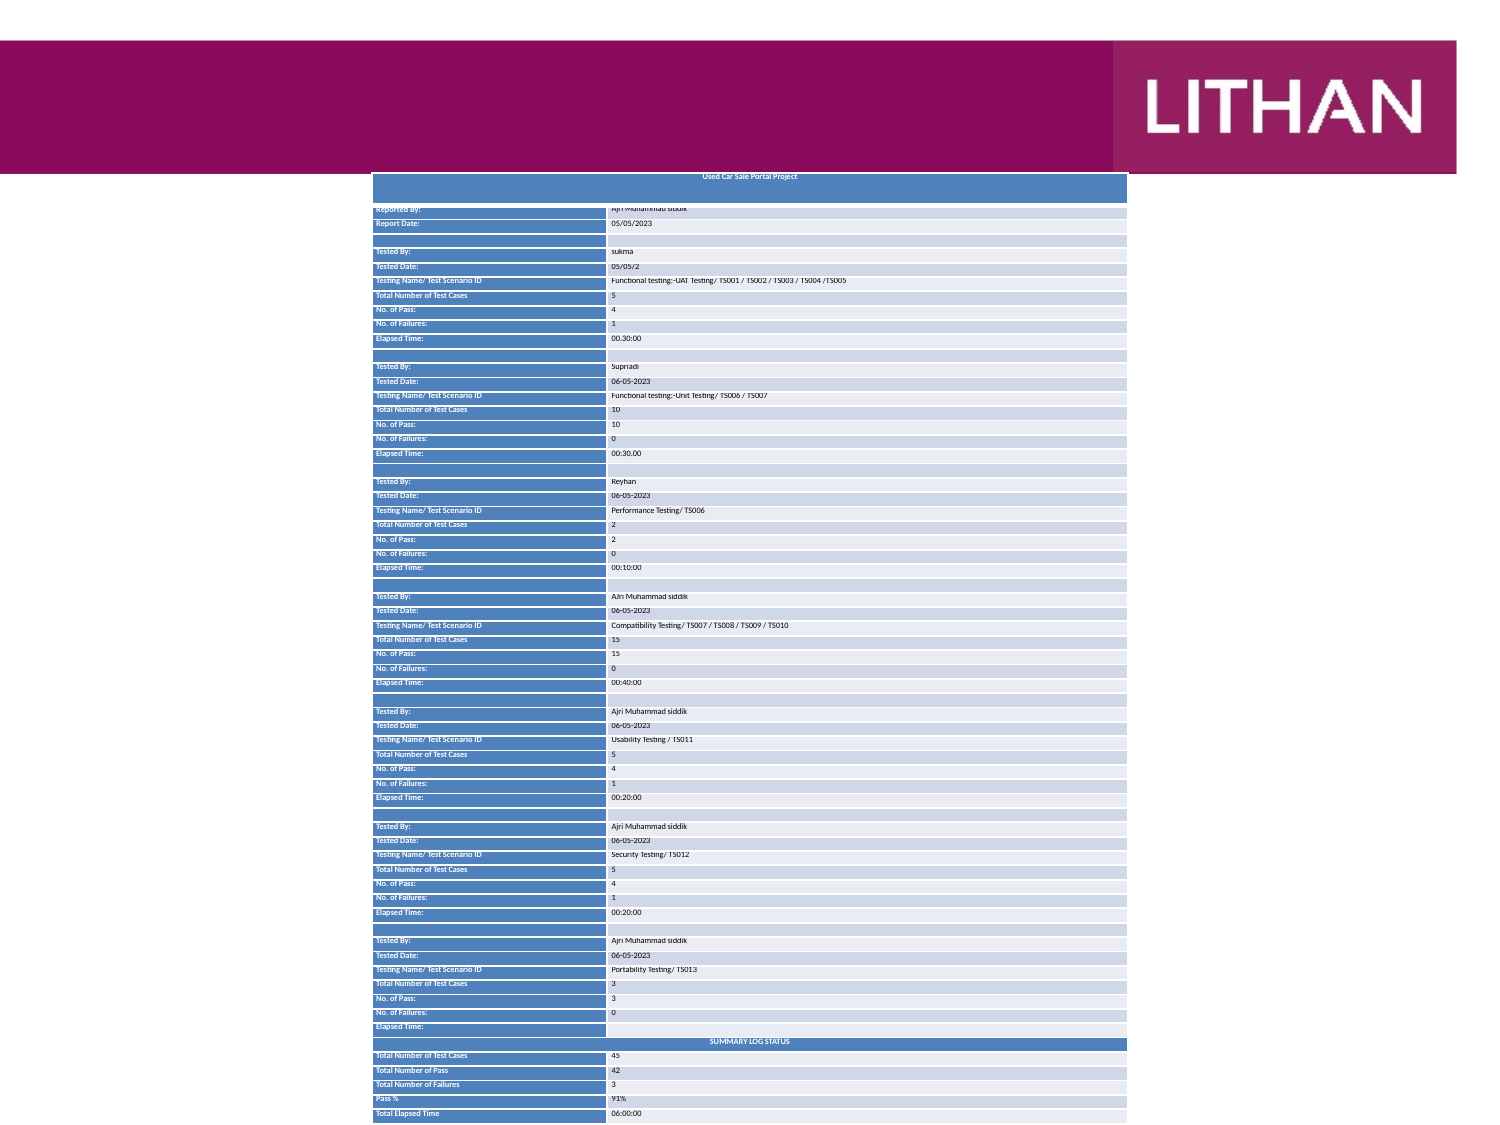

#
| Used Car Sale Portal Project |  |
| --- | --- |
| Reported By: | Ajri Muhammad siddik |
| Report Date: | 05/05/2023 |
|  |  |
| Tested By: | sukma |
| Tested Date: | 05/05/2 |
| Testing Name/ Test Scenario ID | Functional testing:-UAT Testing/ TS001 / TS002 / TS003 / TS004 /TS005 |
| Total Number of Test Cases | 5 |
| No. of Pass: | 4 |
| No. of Failures: | 1 |
| Elapsed Time: | 00.30:00 |
|  |  |
| Tested By: | Supriadi |
| Tested Date: | 06-05-2023 |
| Testing Name/ Test Scenario ID | Functional testing:-Unit Testing/ TS006 / TS007 |
| Total Number of Test Cases | 10 |
| No. of Pass: | 10 |
| No. of Failures: | 0 |
| Elapsed Time: | 00:30.00 |
|  |  |
| Tested By: | Reyhan |
| Tested Date: | 06-05-2023 |
| Testing Name/ Test Scenario ID | Performance Testing/ TS006 |
| Total Number of Test Cases | 2 |
| No. of Pass: | 2 |
| No. of Failures: | 0 |
| Elapsed Time: | 00:10:00 |
|  |  |
| Tested By: | AJri Muhammad siddik |
| Tested Date: | 06-05-2023 |
| Testing Name/ Test Scenario ID | Compatibility Testing/ TS007 / TS008 / TS009 / TS010 |
| Total Number of Test Cases | 15 |
| No. of Pass: | 15 |
| No. of Failures: | 0 |
| Elapsed Time: | 00:40:00 |
|  |  |
| Tested By: | Ajri Muhammad siddik |
| Tested Date: | 06-05-2023 |
| Testing Name/ Test Scenario ID | Usability Testing / TS011 |
| Total Number of Test Cases | 5 |
| No. of Pass: | 4 |
| No. of Failures: | 1 |
| Elapsed Time: | 00:20:00 |
|  |  |
| Tested By: | Ajri Muhammad siddik |
| Tested Date: | 06-05-2023 |
| Testing Name/ Test Scenario ID | Security Testing/ TS012 |
| Total Number of Test Cases | 5 |
| No. of Pass: | 4 |
| No. of Failures: | 1 |
| Elapsed Time: | 00:20:00 |
|  |  |
| Tested By: | Ajri Muhammad siddik |
| Tested Date: | 06-05-2023 |
| Testing Name/ Test Scenario ID | Portability Testing/ TS013 |
| Total Number of Test Cases | 3 |
| No. of Pass: | 3 |
| No. of Failures: | 0 |
| Elapsed Time: |  |
| SUMMARY LOG STATUS |  |
| Total Number of Test Cases | 45 |
| Total Number of Pass | 42 |
| Total Number of Failures | 3 |
| Pass % | 91% |
| Total Elapsed Time | 06:00:00 |